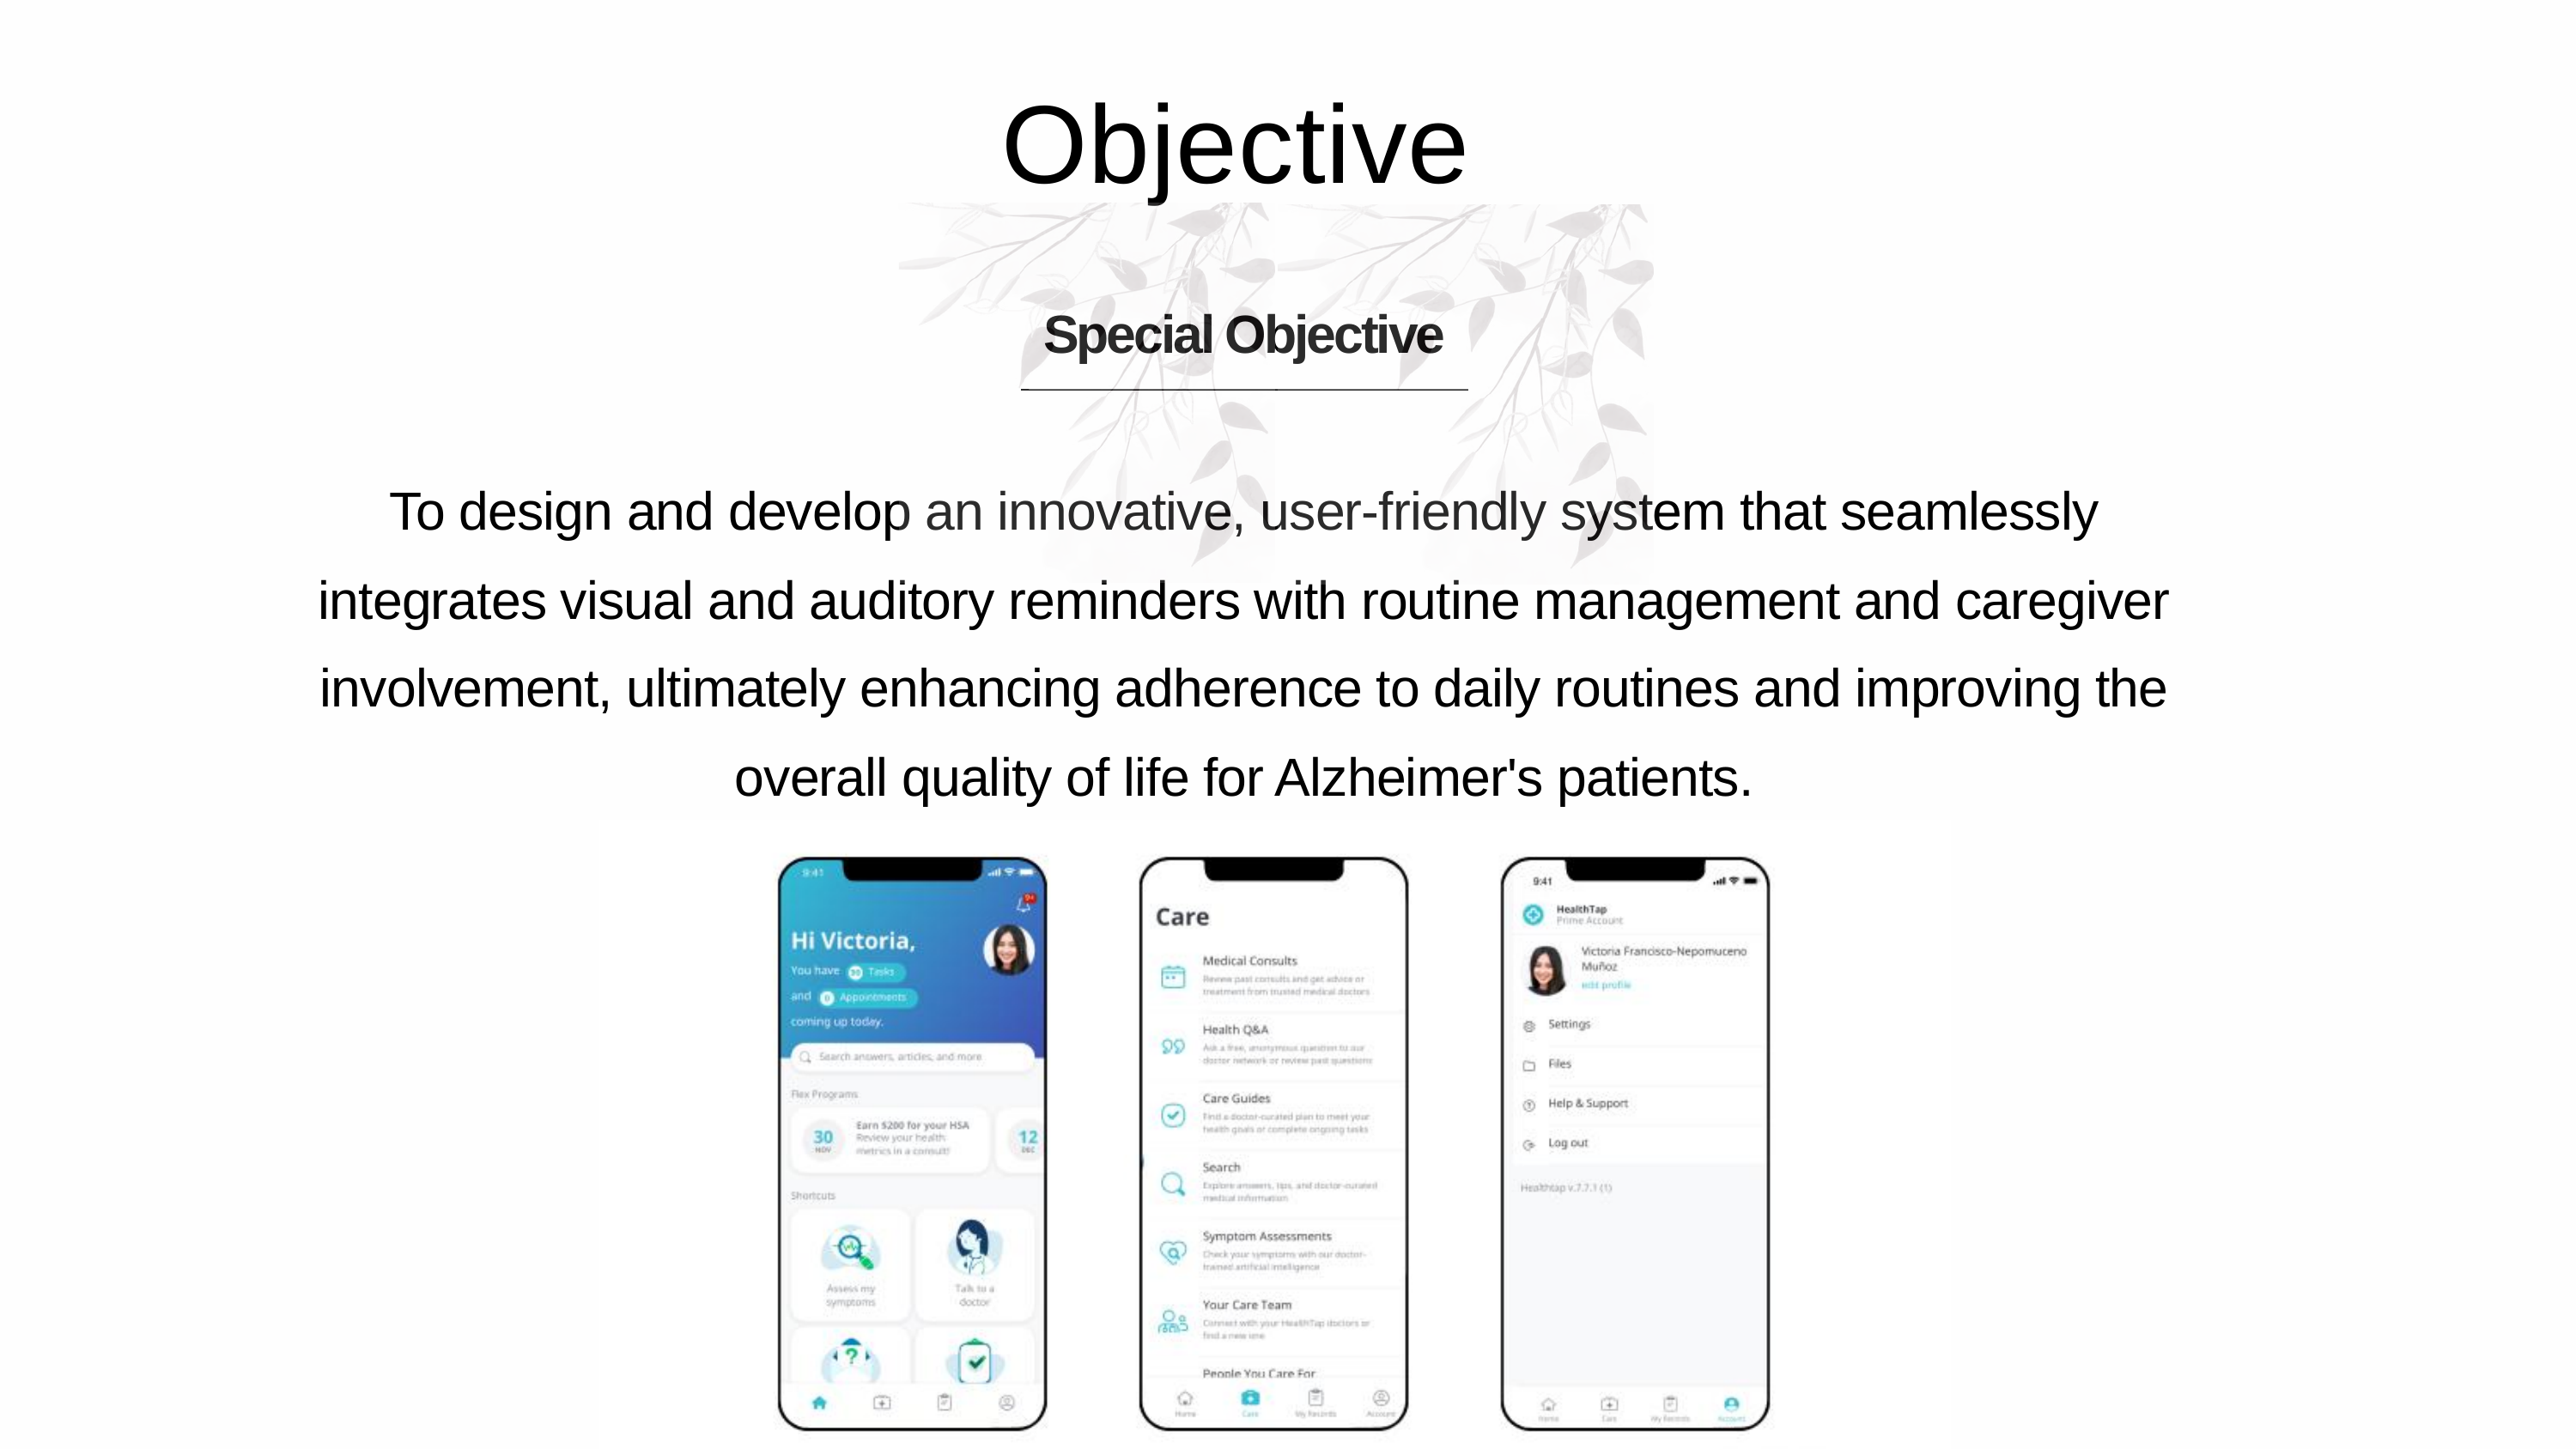

Objective

Special Objective

To design and develop an innovative, user-friendly system that seamlessly integrates visual and auditory reminders with routine management and caregiver involvement, ultimately enhancing adherence to daily routines and improving the overall quality of life for Alzheimer's patients.